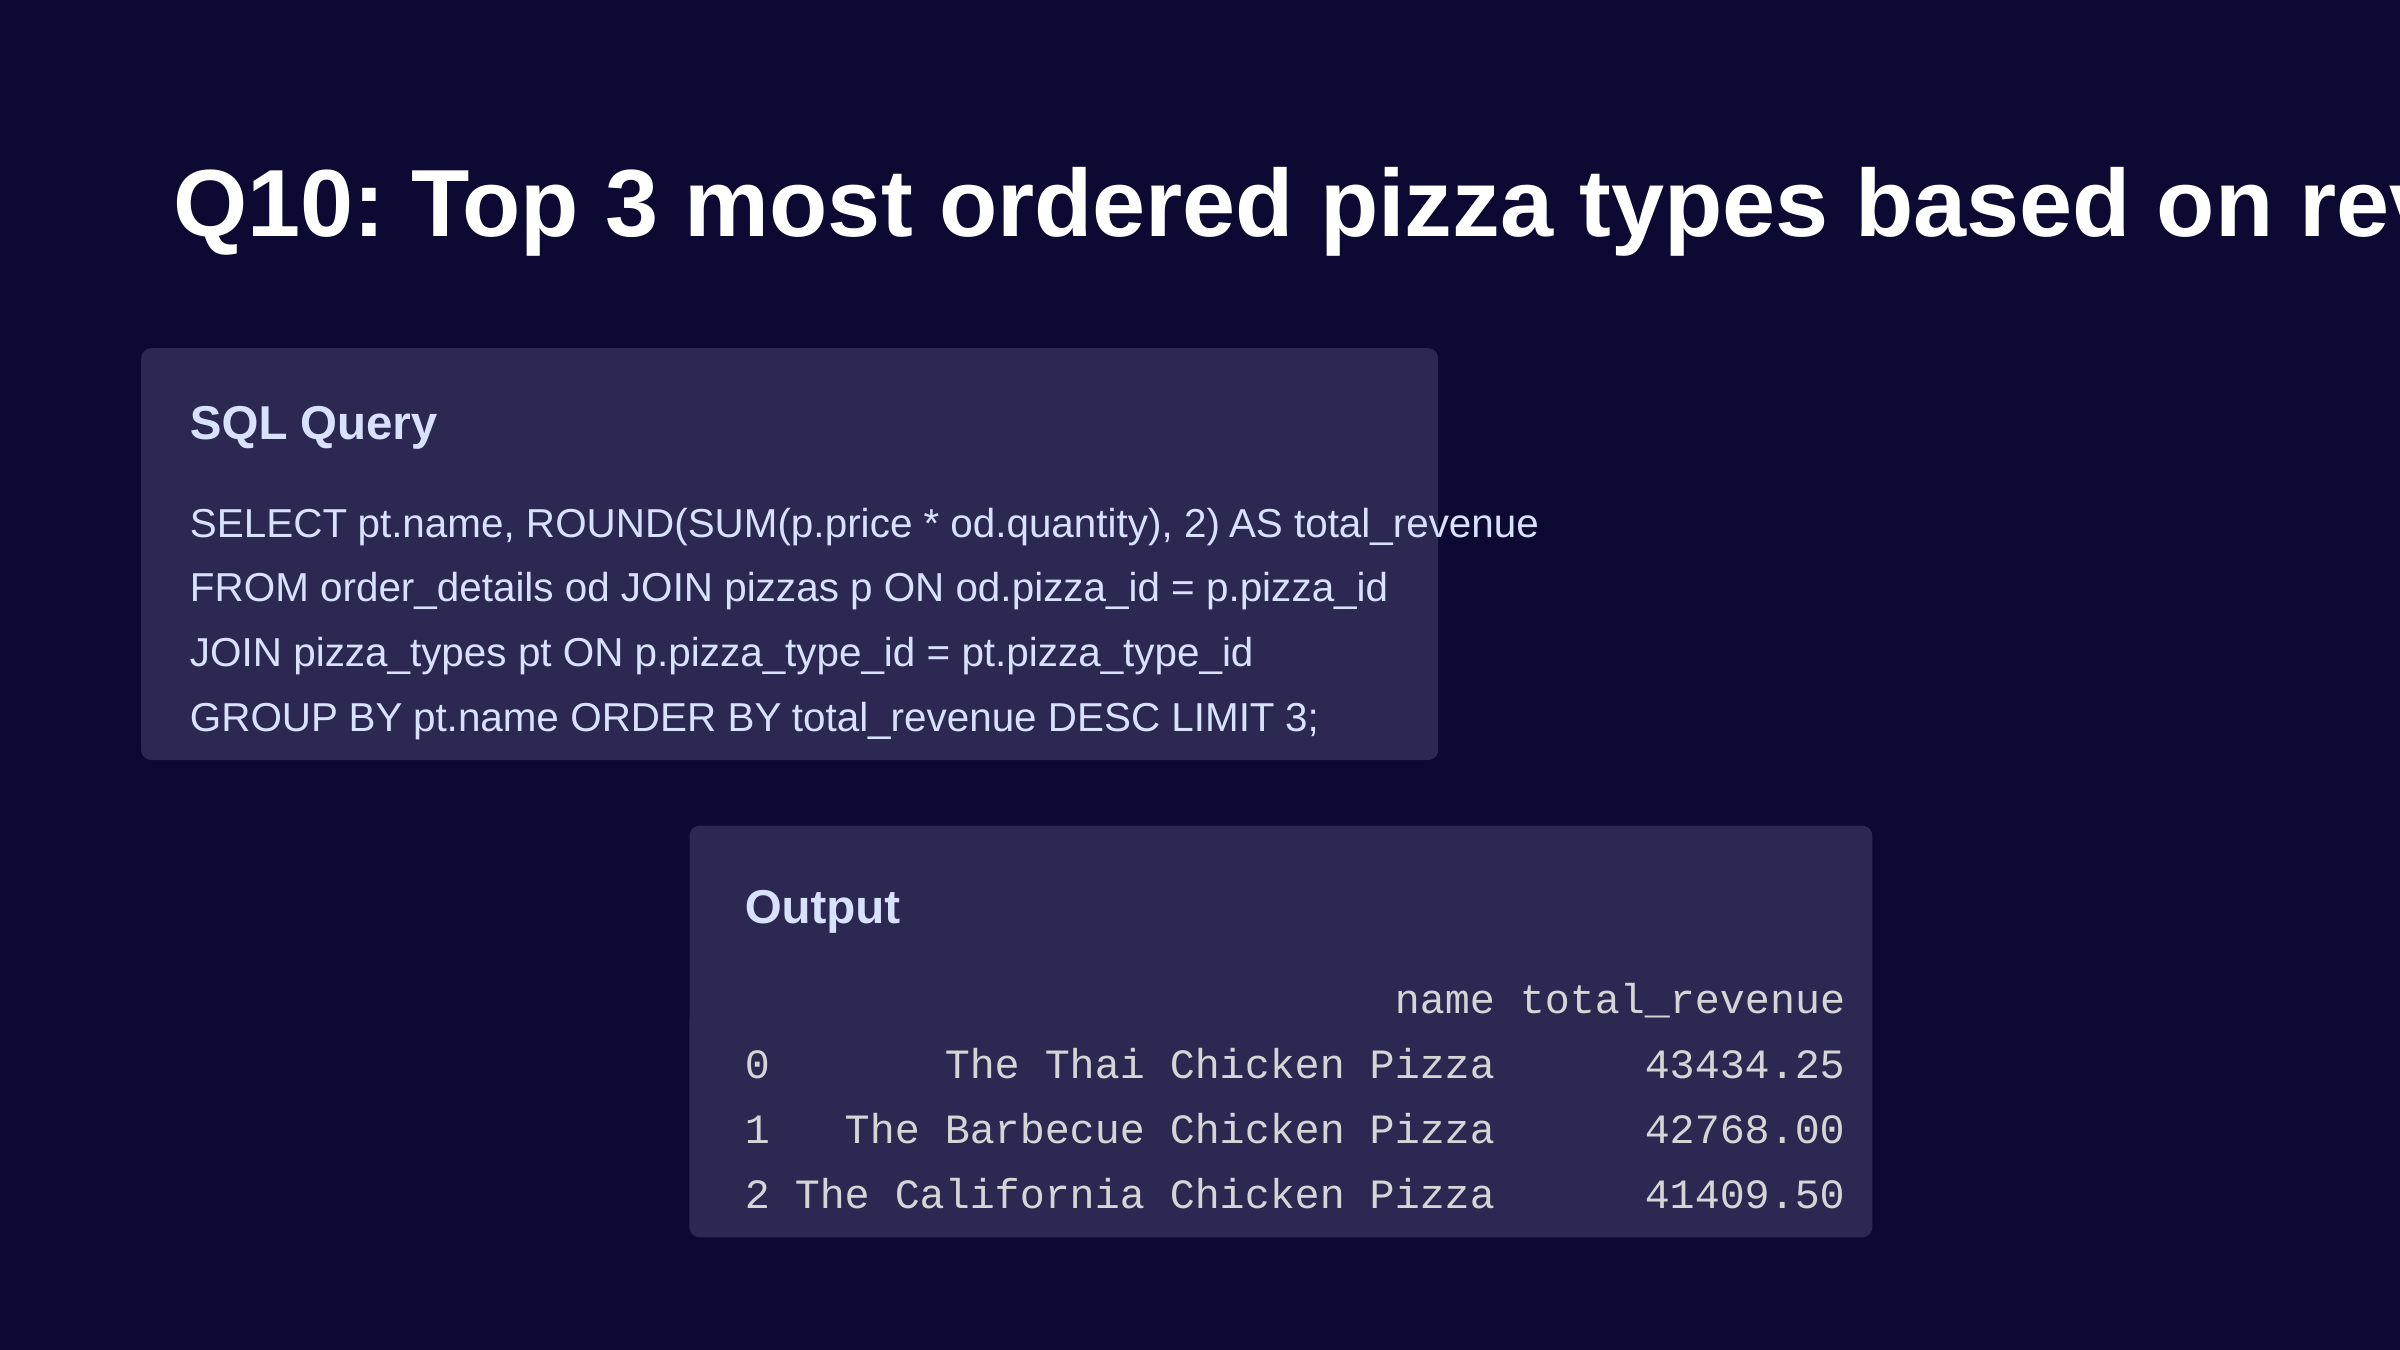

Q10: Top 3 most ordered pizza types based on revenue

SQL Query
SELECT pt.name, ROUND(SUM(p.price * od.quantity), 2) AS total_revenue
FROM order_details od JOIN pizzas p ON od.pizza_id = p.pizza_id
JOIN pizza_types pt ON p.pizza_type_id = pt.pizza_type_id
GROUP BY pt.name ORDER BY total_revenue DESC LIMIT 3;

Output
                          name total_revenue
0       The Thai Chicken Pizza      43434.25
1   The Barbecue Chicken Pizza      42768.00
2 The California Chicken Pizza      41409.50